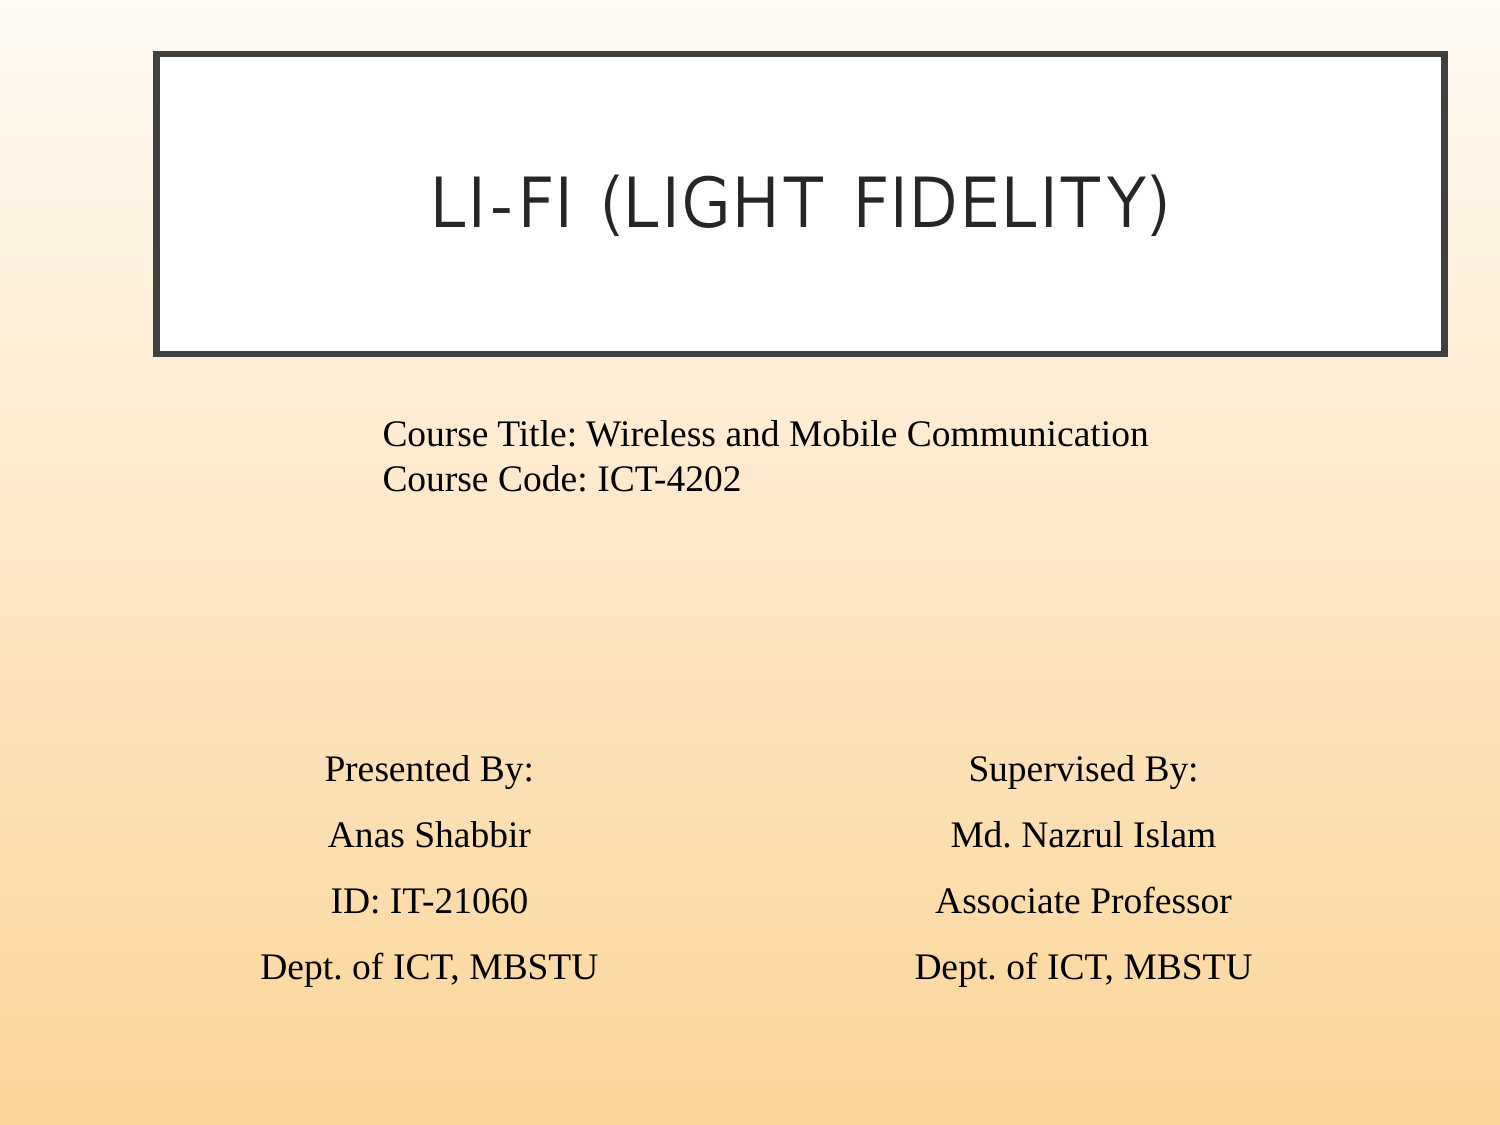

# Li-Fi (Light Fidelity)
Course Title: Wireless and Mobile Communication
Course Code: ICT-4202

Presented By:
Anas Shabbir
ID: IT-21060
Dept. of ICT, MBSTU

Supervised By:
Md. Nazrul Islam
Associate Professor
Dept. of ICT, MBSTU